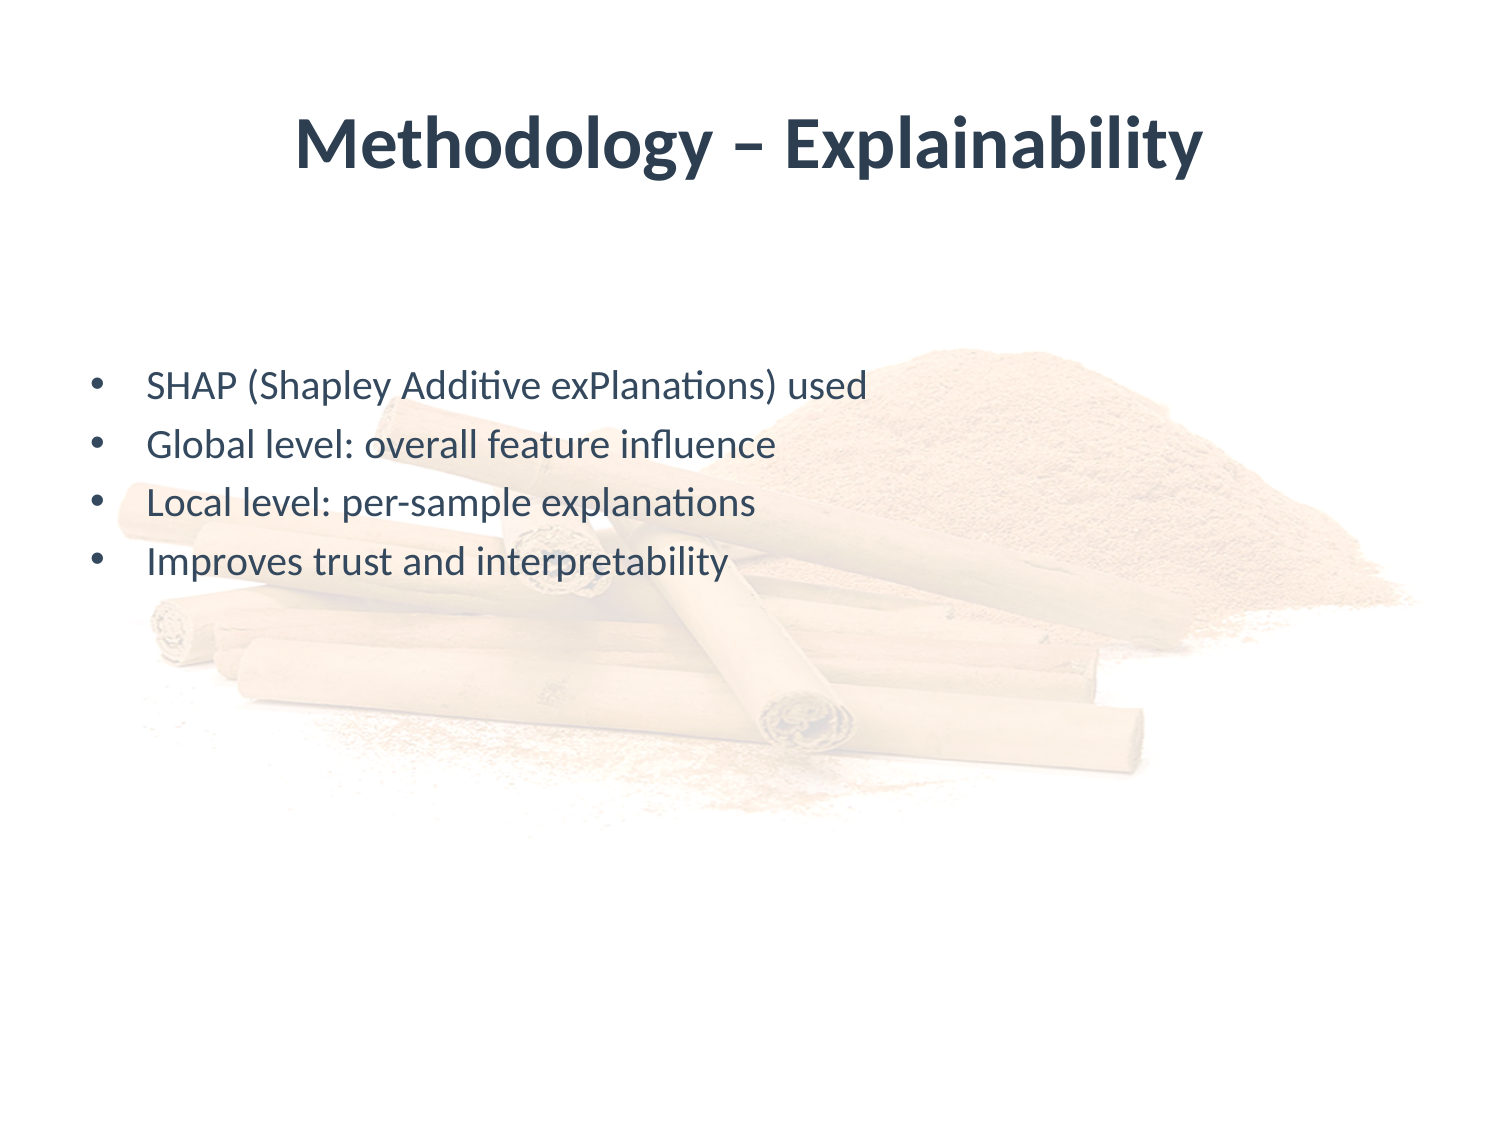

# Methodology – Explainability

SHAP (Shapley Additive exPlanations) used
Global level: overall feature influence
Local level: per-sample explanations
Improves trust and interpretability